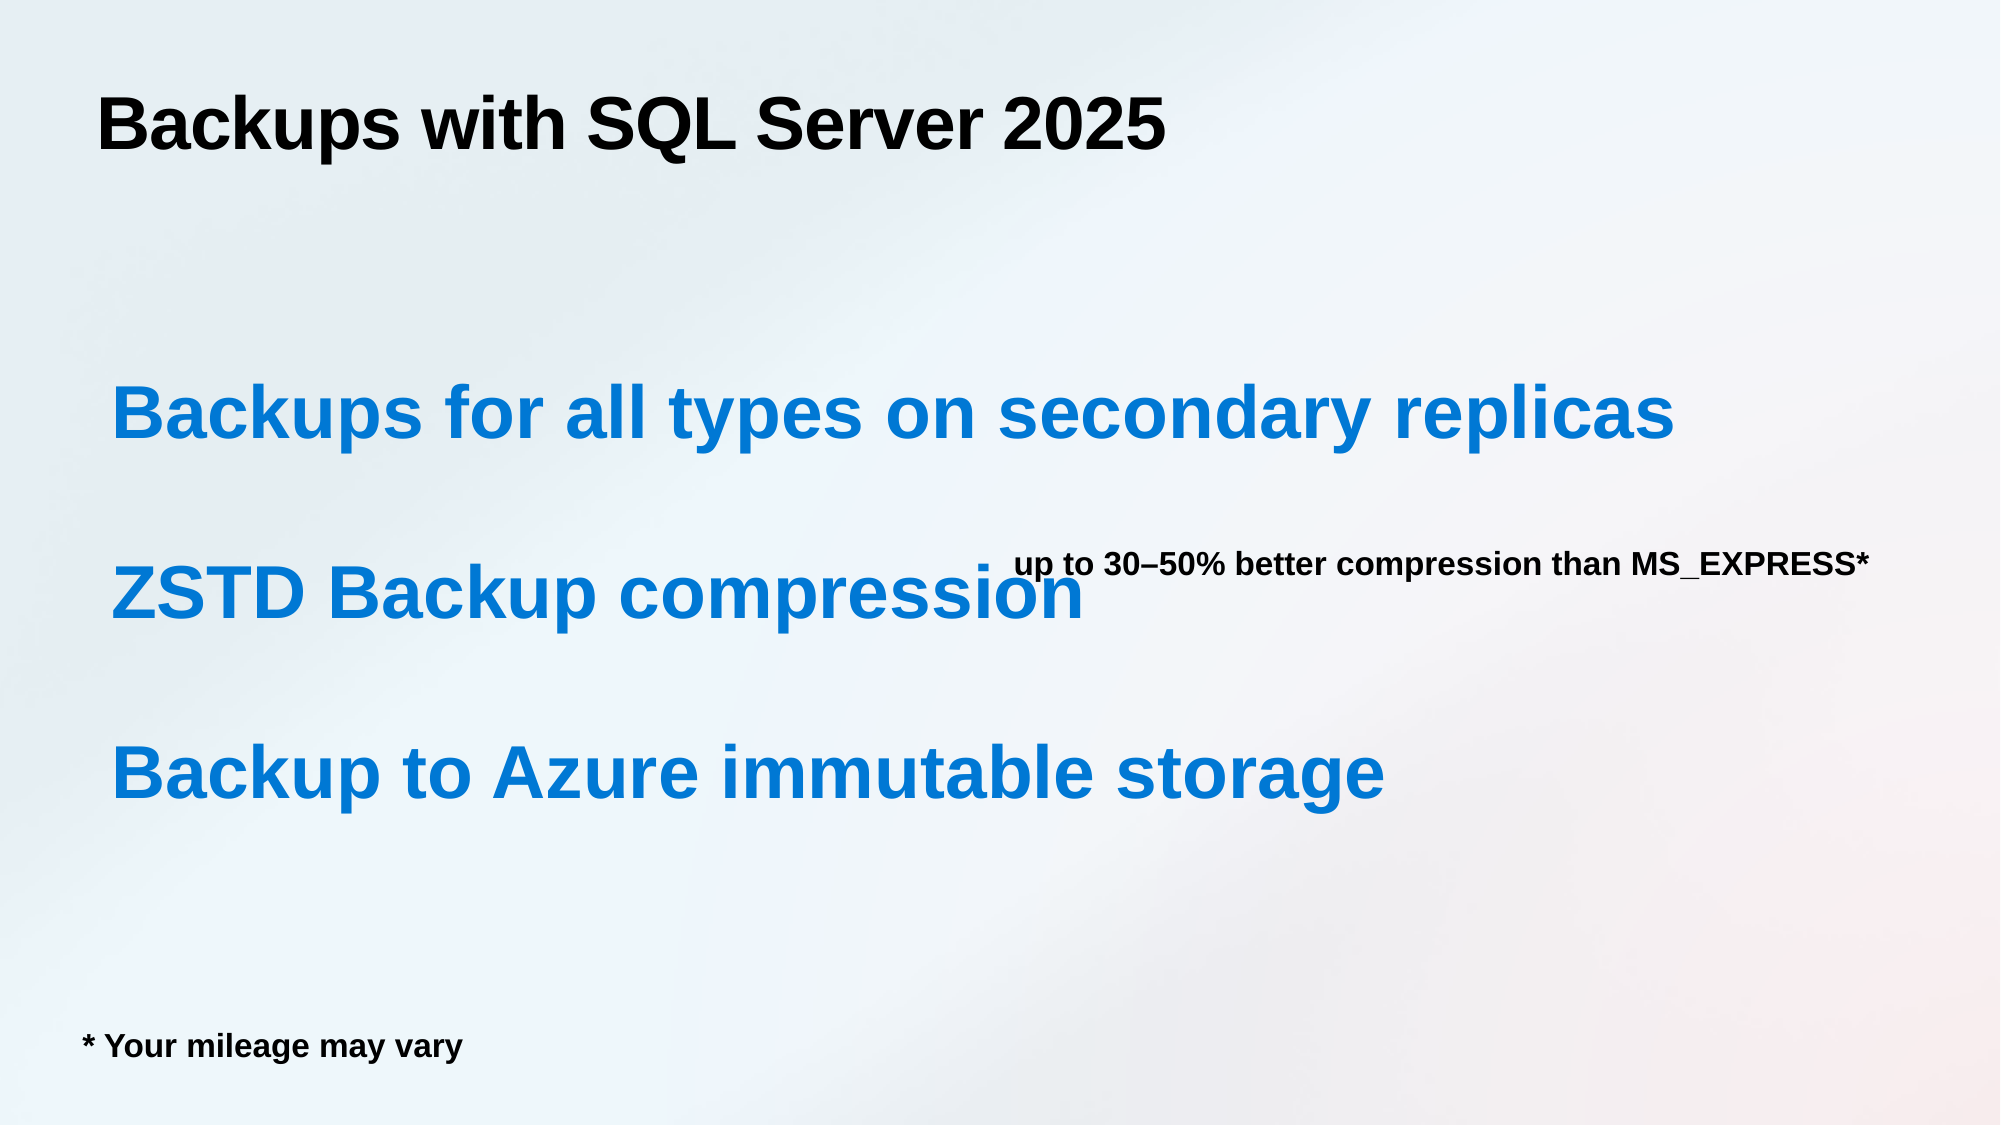

# Backups with SQL Server 2025
Backups for all types on secondary replicas

ZSTD Backup compression

Backup to Azure immutable storage
up to 30–50% better compression than MS_EXPRESS*
* Your mileage may vary